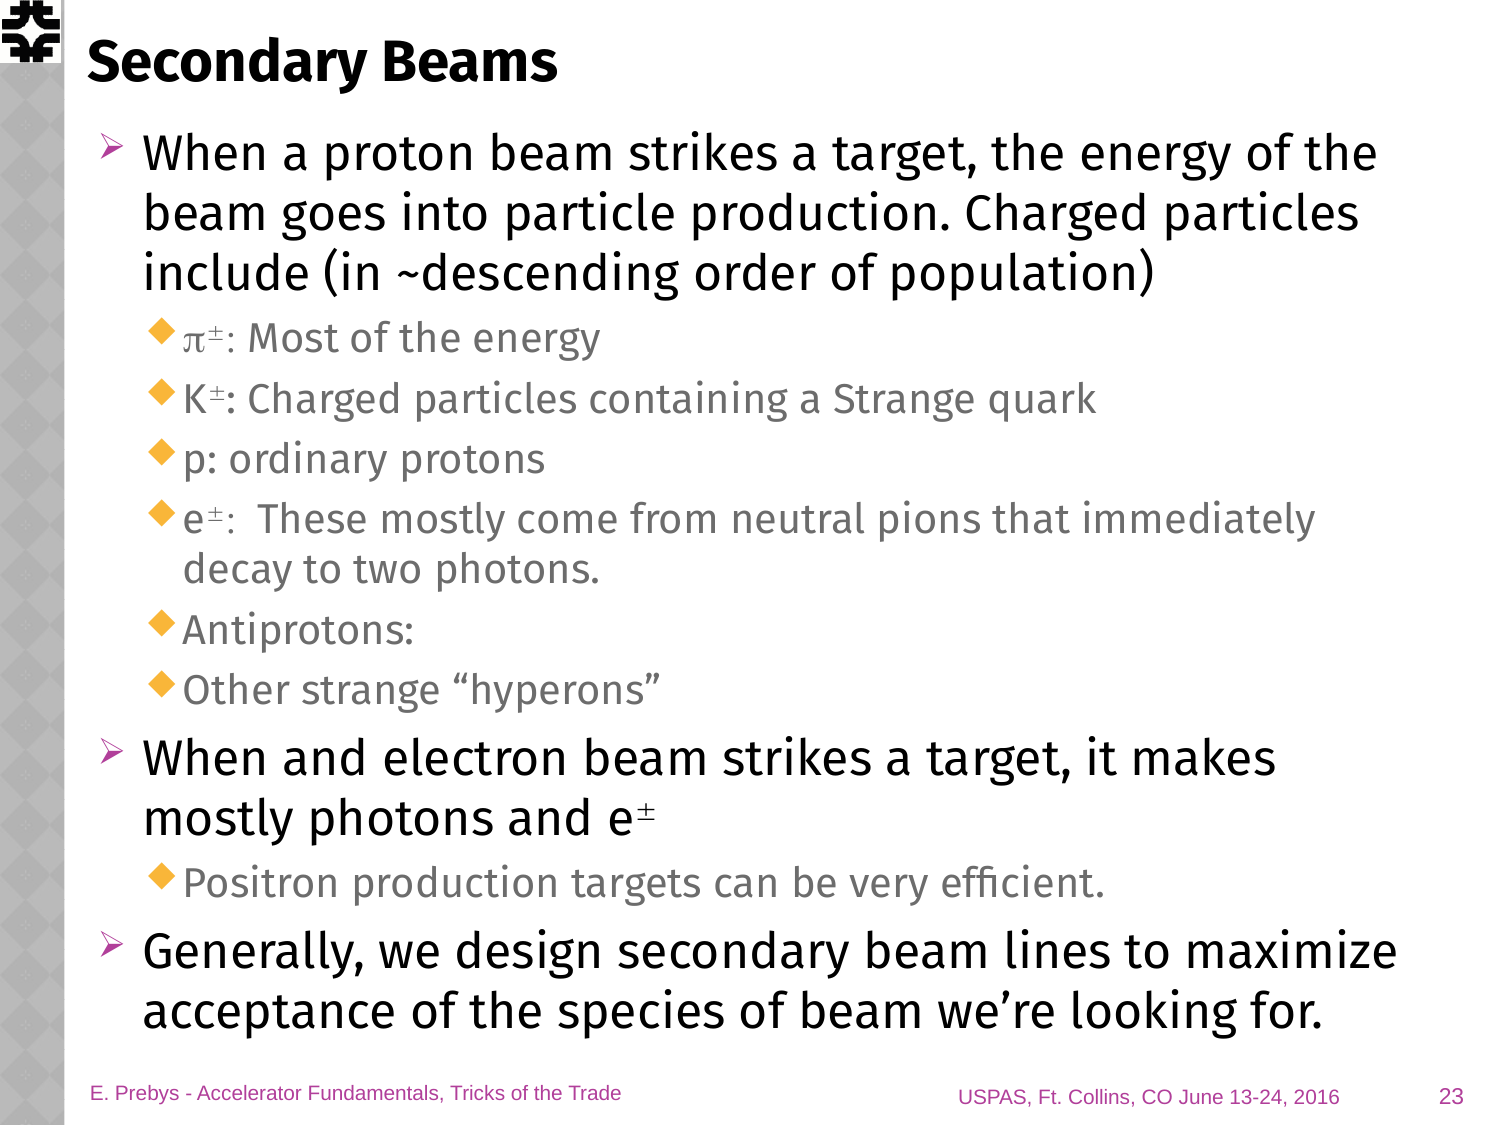

# Secondary Beams
When a proton beam strikes a target, the energy of the beam goes into particle production. Charged particles include (in ~descending order of population)
π±: Most of the energy
K±: Charged particles containing a Strange quark
p: ordinary protons
e±: These mostly come from neutral pions that immediately decay to two photons.
Antiprotons:
Other strange “hyperons”
When and electron beam strikes a target, it makes mostly photons and e±
Positron production targets can be very efficient.
Generally, we design secondary beam lines to maximize acceptance of the species of beam we’re looking for.

23
E. Prebys - Accelerator Fundamentals, Tricks of the Trade
USPAS, Ft. Collins, CO June 13-24, 2016